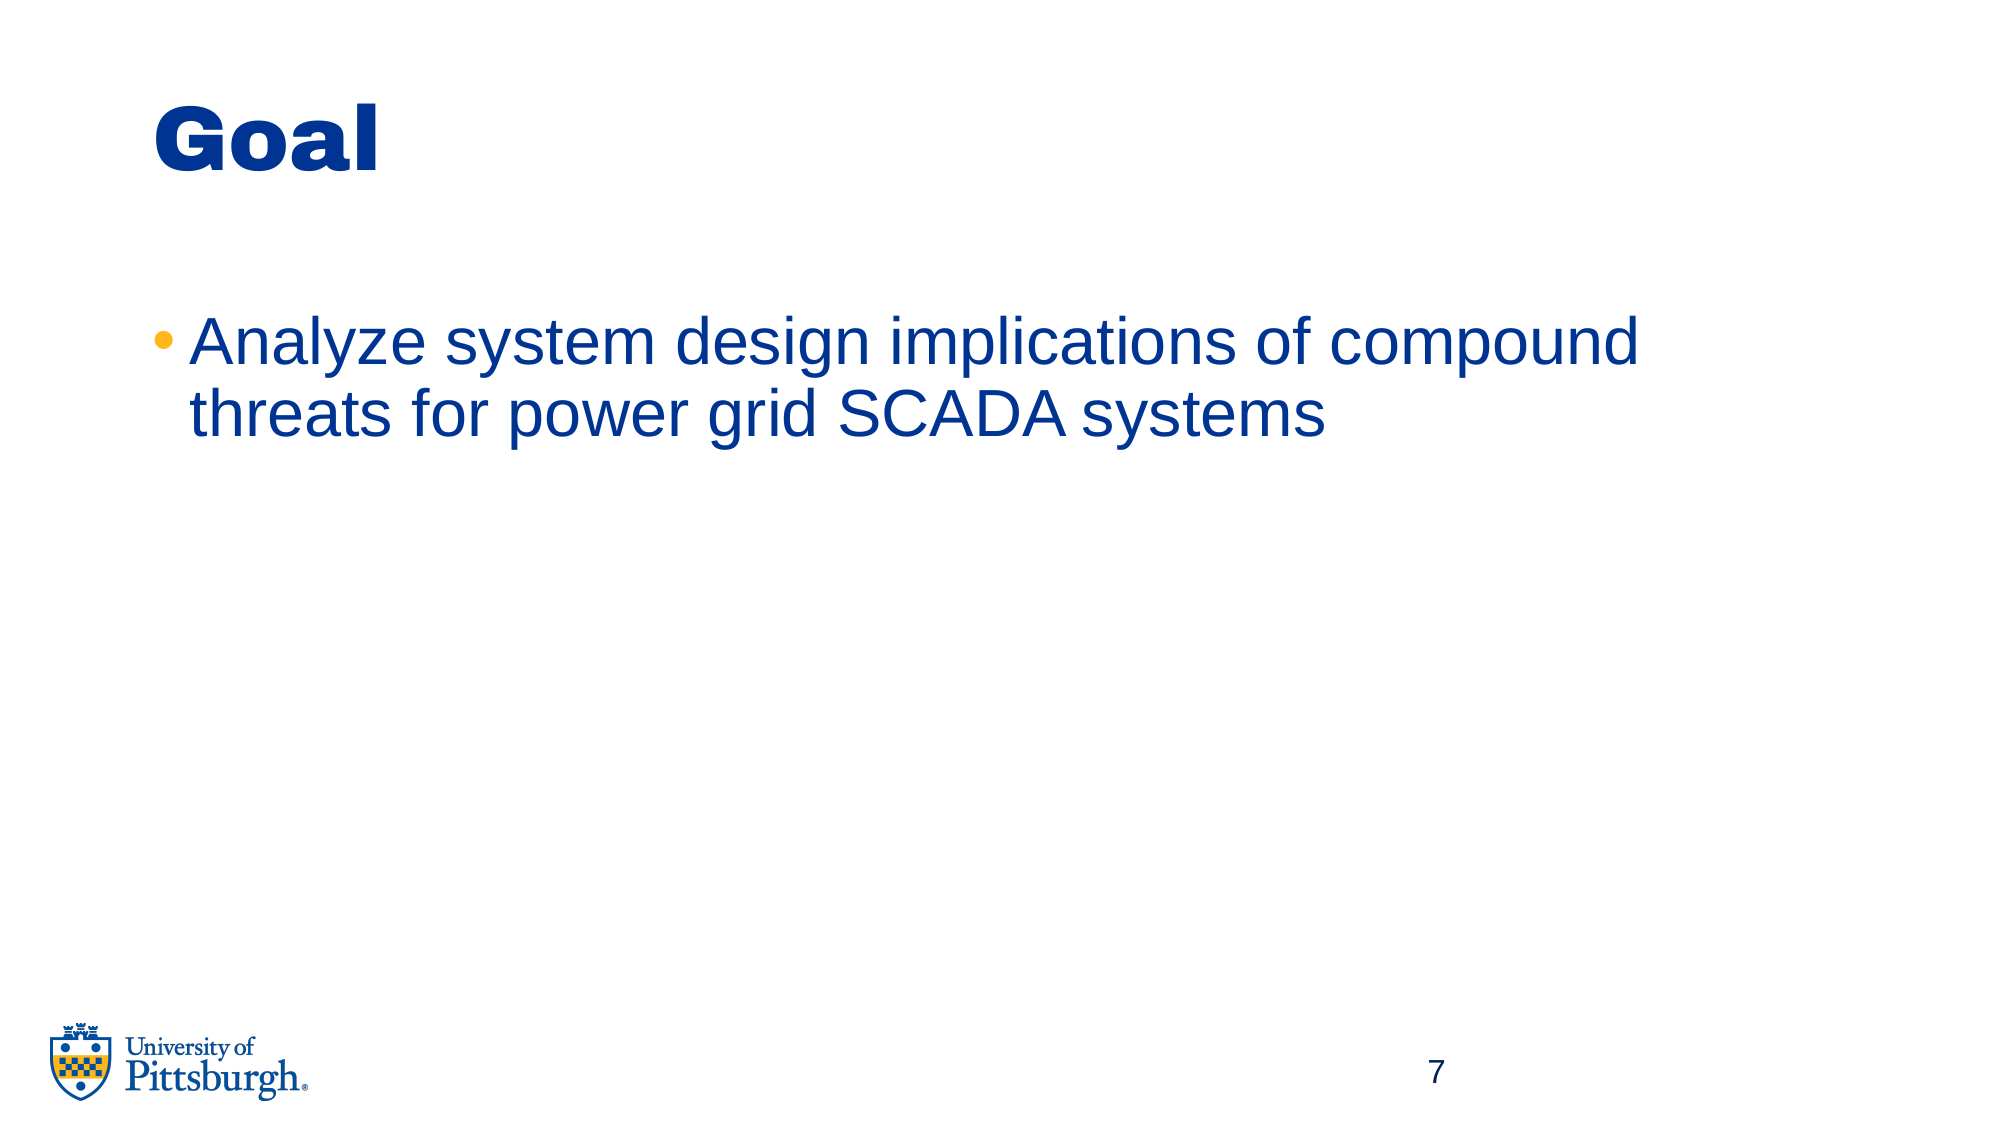

# Goal
Analyze system design implications of compound threats for power grid SCADA systems
7